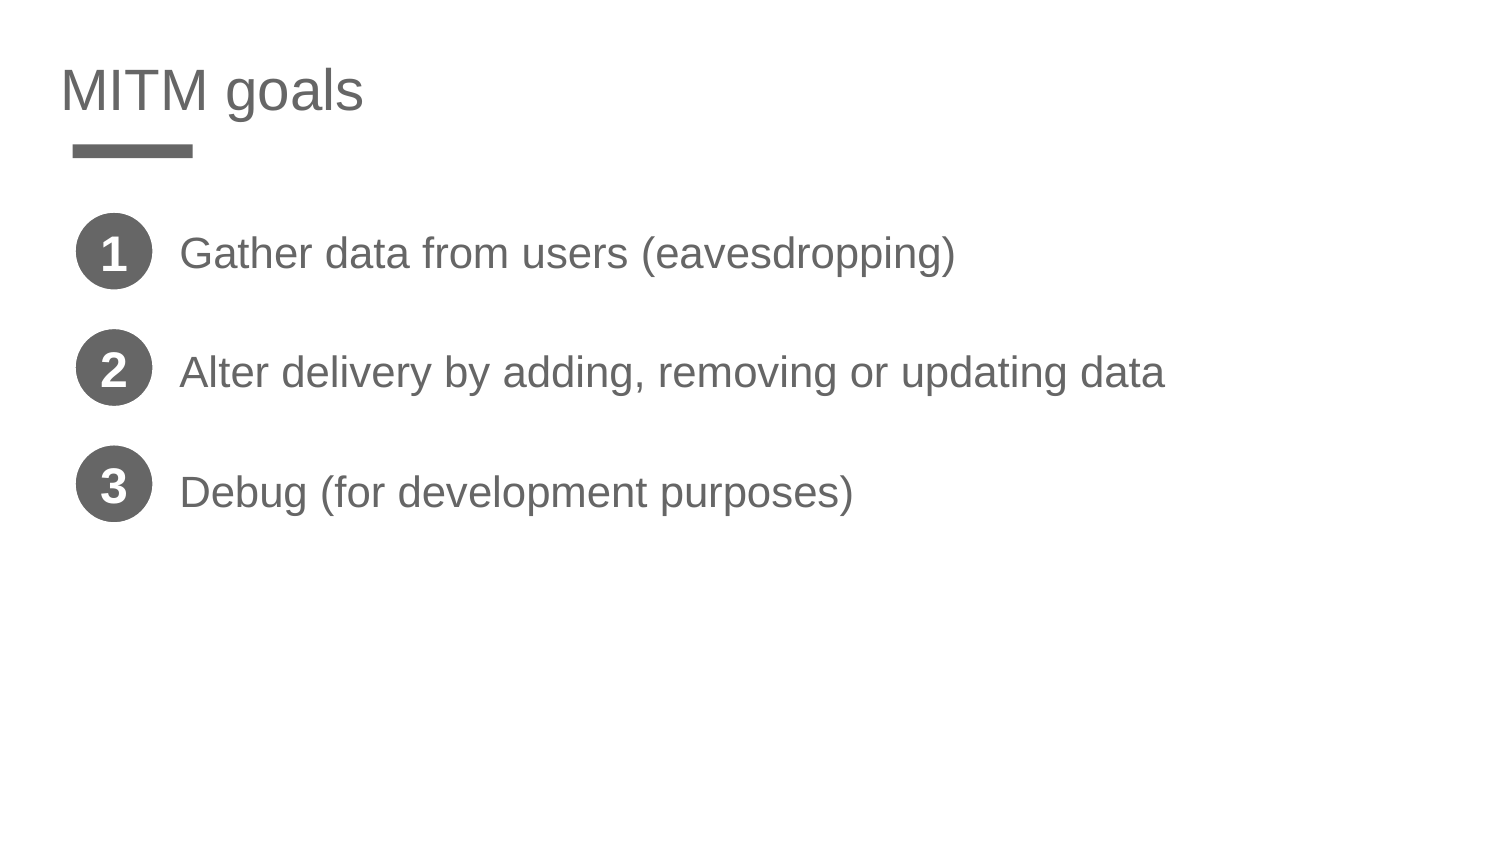

MITM goals

Gather data from users (eavesdropping)
1
Alter delivery by adding, removing or updating data
2
3
Debug (for development purposes)